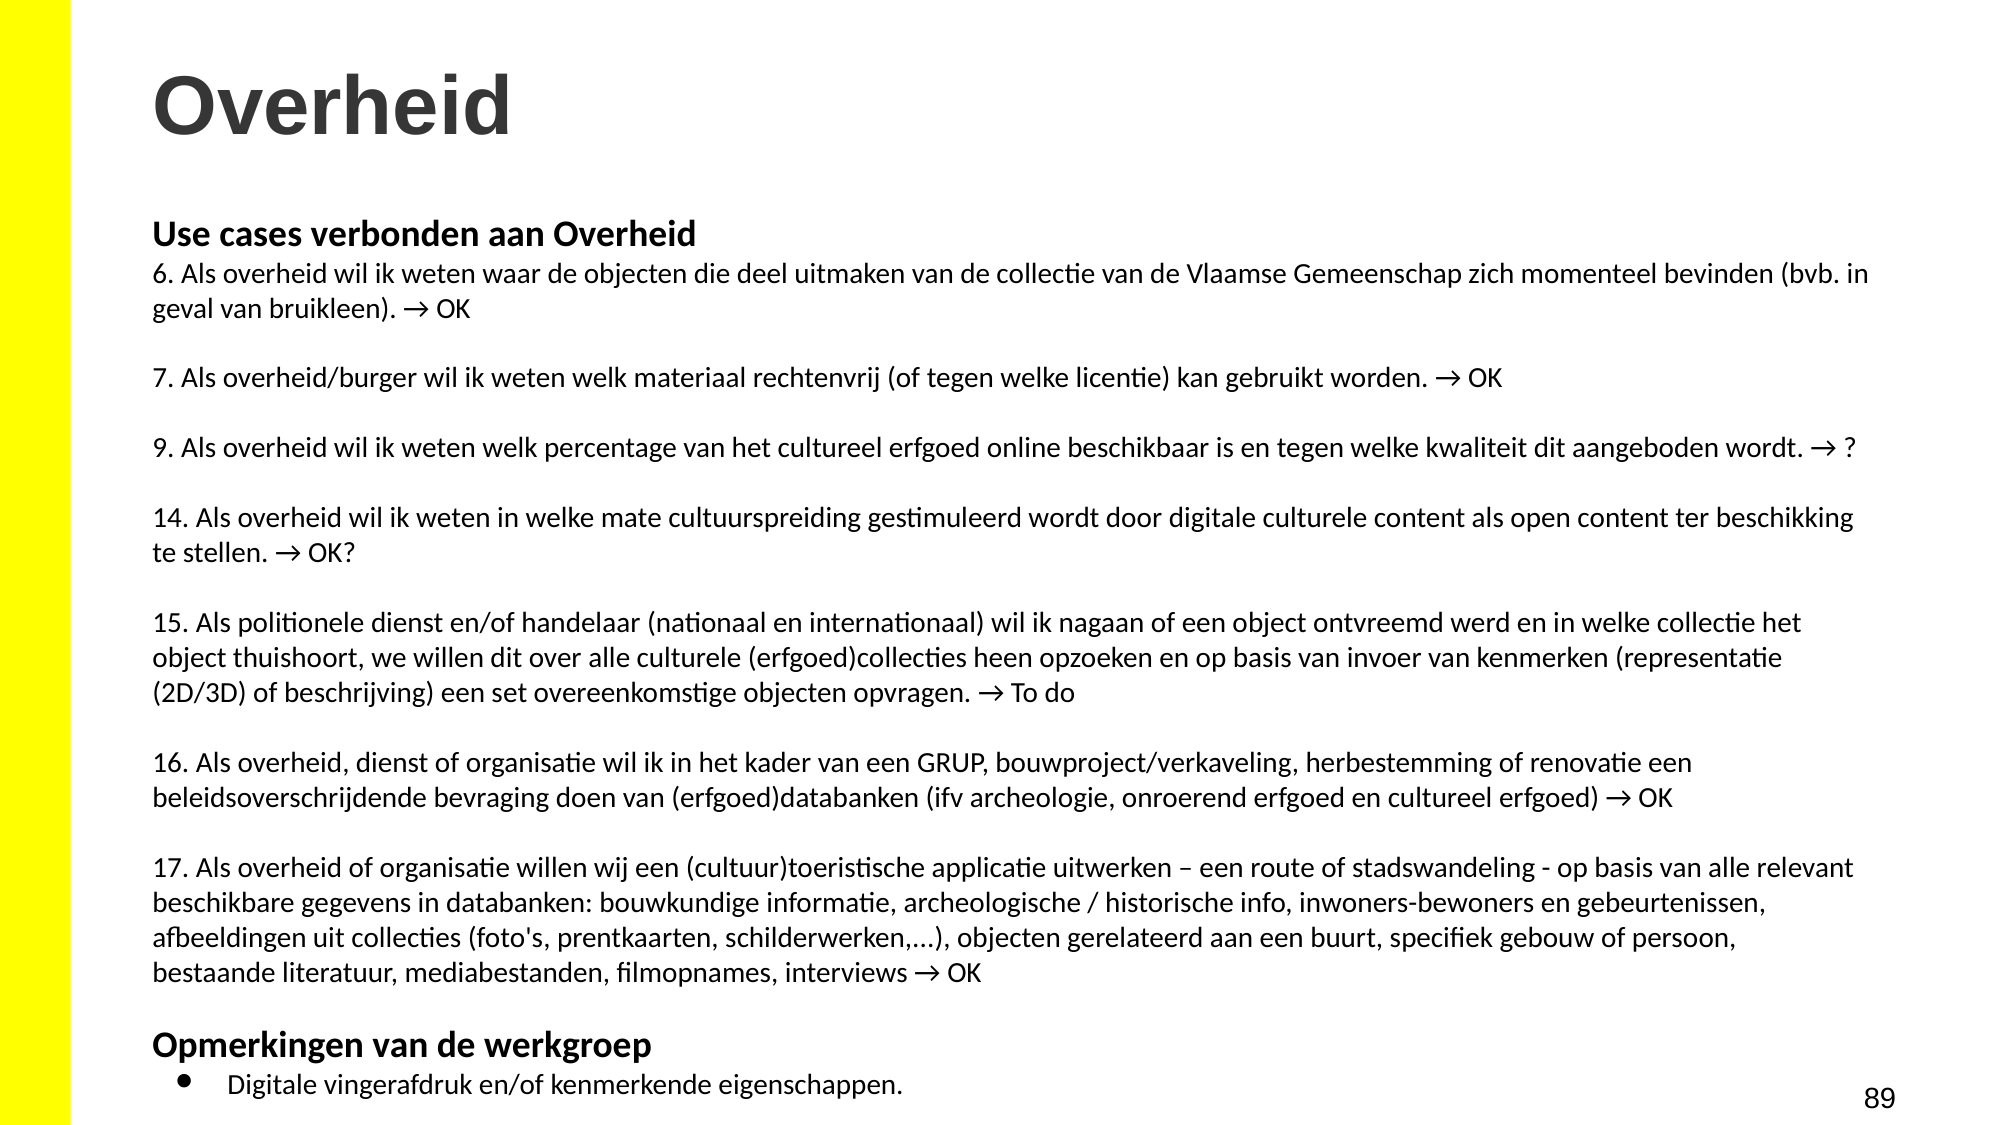

Overheid
Use cases verbonden aan Overheid
6. Als overheid wil ik weten waar de objecten die deel uitmaken van de collectie van de Vlaamse Gemeenschap zich momenteel bevinden (bvb. in geval van bruikleen). → OK
7. Als overheid/burger wil ik weten welk materiaal rechtenvrij (of tegen welke licentie) kan gebruikt worden. → OK
9. Als overheid wil ik weten welk percentage van het cultureel erfgoed online beschikbaar is en tegen welke kwaliteit dit aangeboden wordt. → ?
14. Als overheid wil ik weten in welke mate cultuurspreiding gestimuleerd wordt door digitale culturele content als open content ter beschikking te stellen. → OK?
15. Als politionele dienst en/of handelaar (nationaal en internationaal) wil ik nagaan of een object ontvreemd werd en in welke collectie het object thuishoort, we willen dit over alle culturele (erfgoed)collecties heen opzoeken en op basis van invoer van kenmerken (representatie (2D/3D) of beschrijving) een set overeenkomstige objecten opvragen. → To do
16. Als overheid, dienst of organisatie wil ik in het kader van een GRUP, bouwproject/verkaveling, herbestemming of renovatie een beleidsoverschrijdende bevraging doen van (erfgoed)databanken (ifv archeologie, onroerend erfgoed en cultureel erfgoed) → OK
17. Als overheid of organisatie willen wij een (cultuur)toeristische applicatie uitwerken – een route of stadswandeling - op basis van alle relevant beschikbare gegevens in databanken: bouwkundige informatie, archeologische / historische info, inwoners-bewoners en gebeurtenissen, afbeeldingen uit collecties (foto's, prentkaarten, schilderwerken,...), objecten gerelateerd aan een buurt, specifiek gebouw of persoon,
bestaande literatuur, mediabestanden, filmopnames, interviews → OK

Opmerkingen van de werkgroep
Digitale vingerafdruk en/of kenmerkende eigenschappen.
89